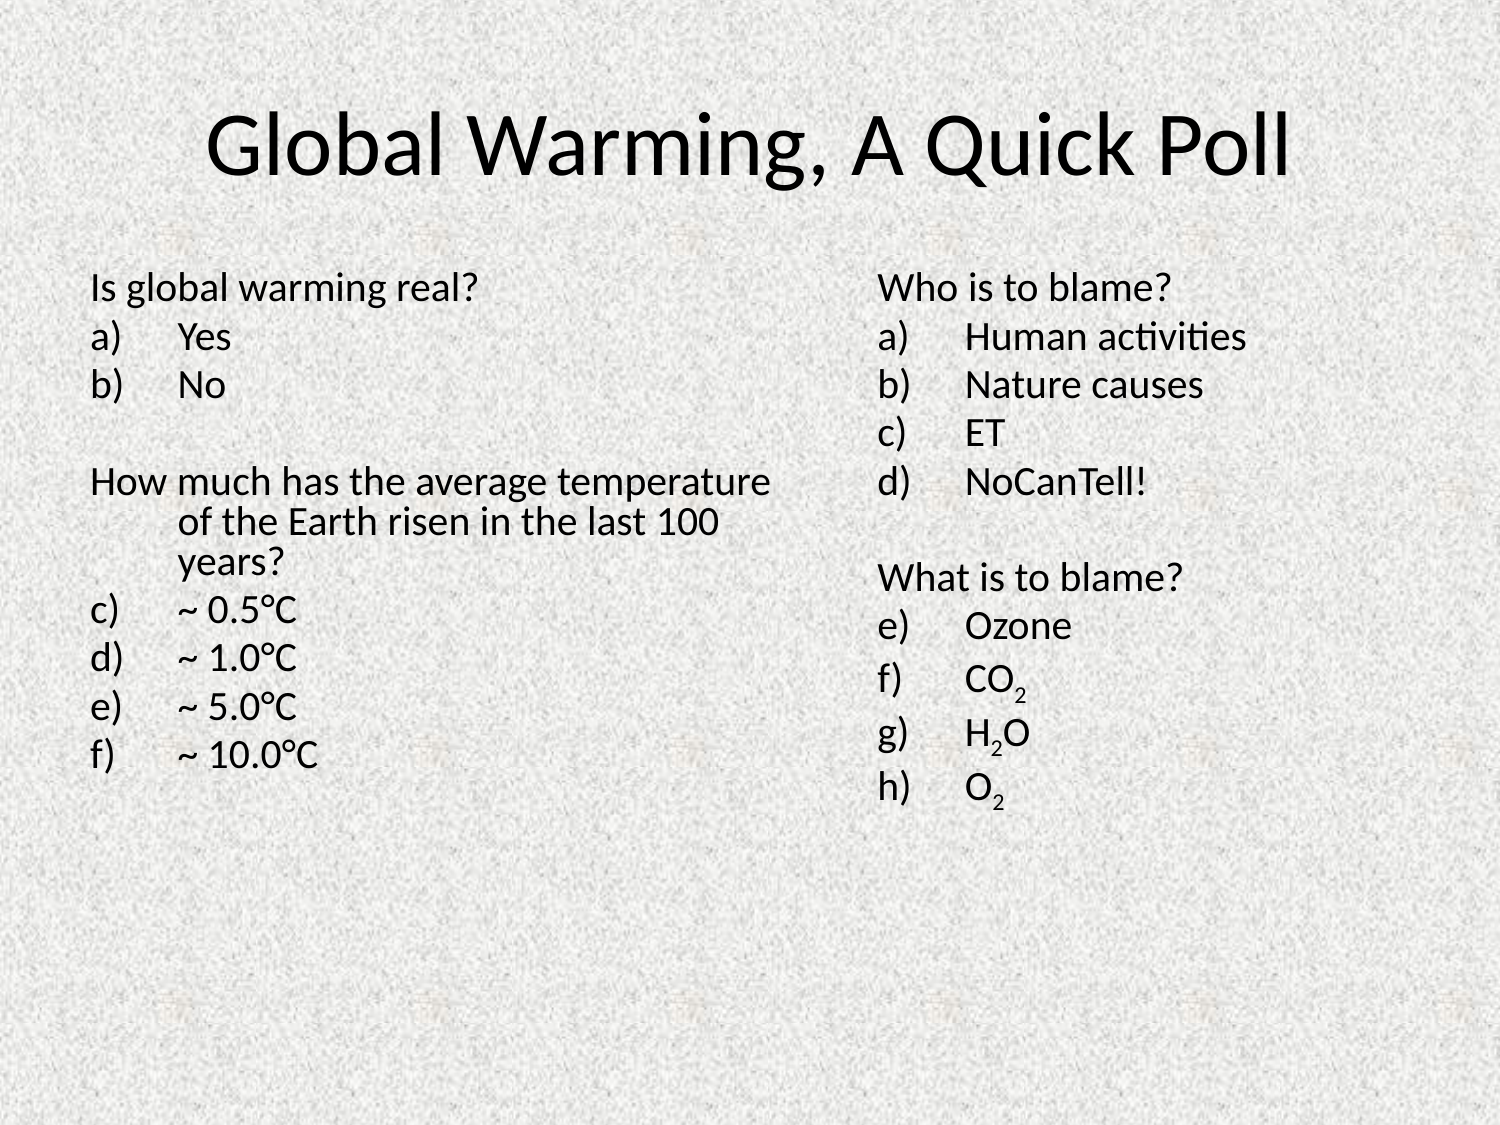

# Global Warming, A Quick Poll
Is global warming real?
Yes
No

How much has the average temperature of the Earth risen in the last 100 years?
~ 0.5°C
~ 1.0°C
~ 5.0°C
~ 10.0°C

Who is to blame?
Human activities
Nature causes
ET
NoCanTell!

What is to blame?
Ozone
CO2
H2O
O2